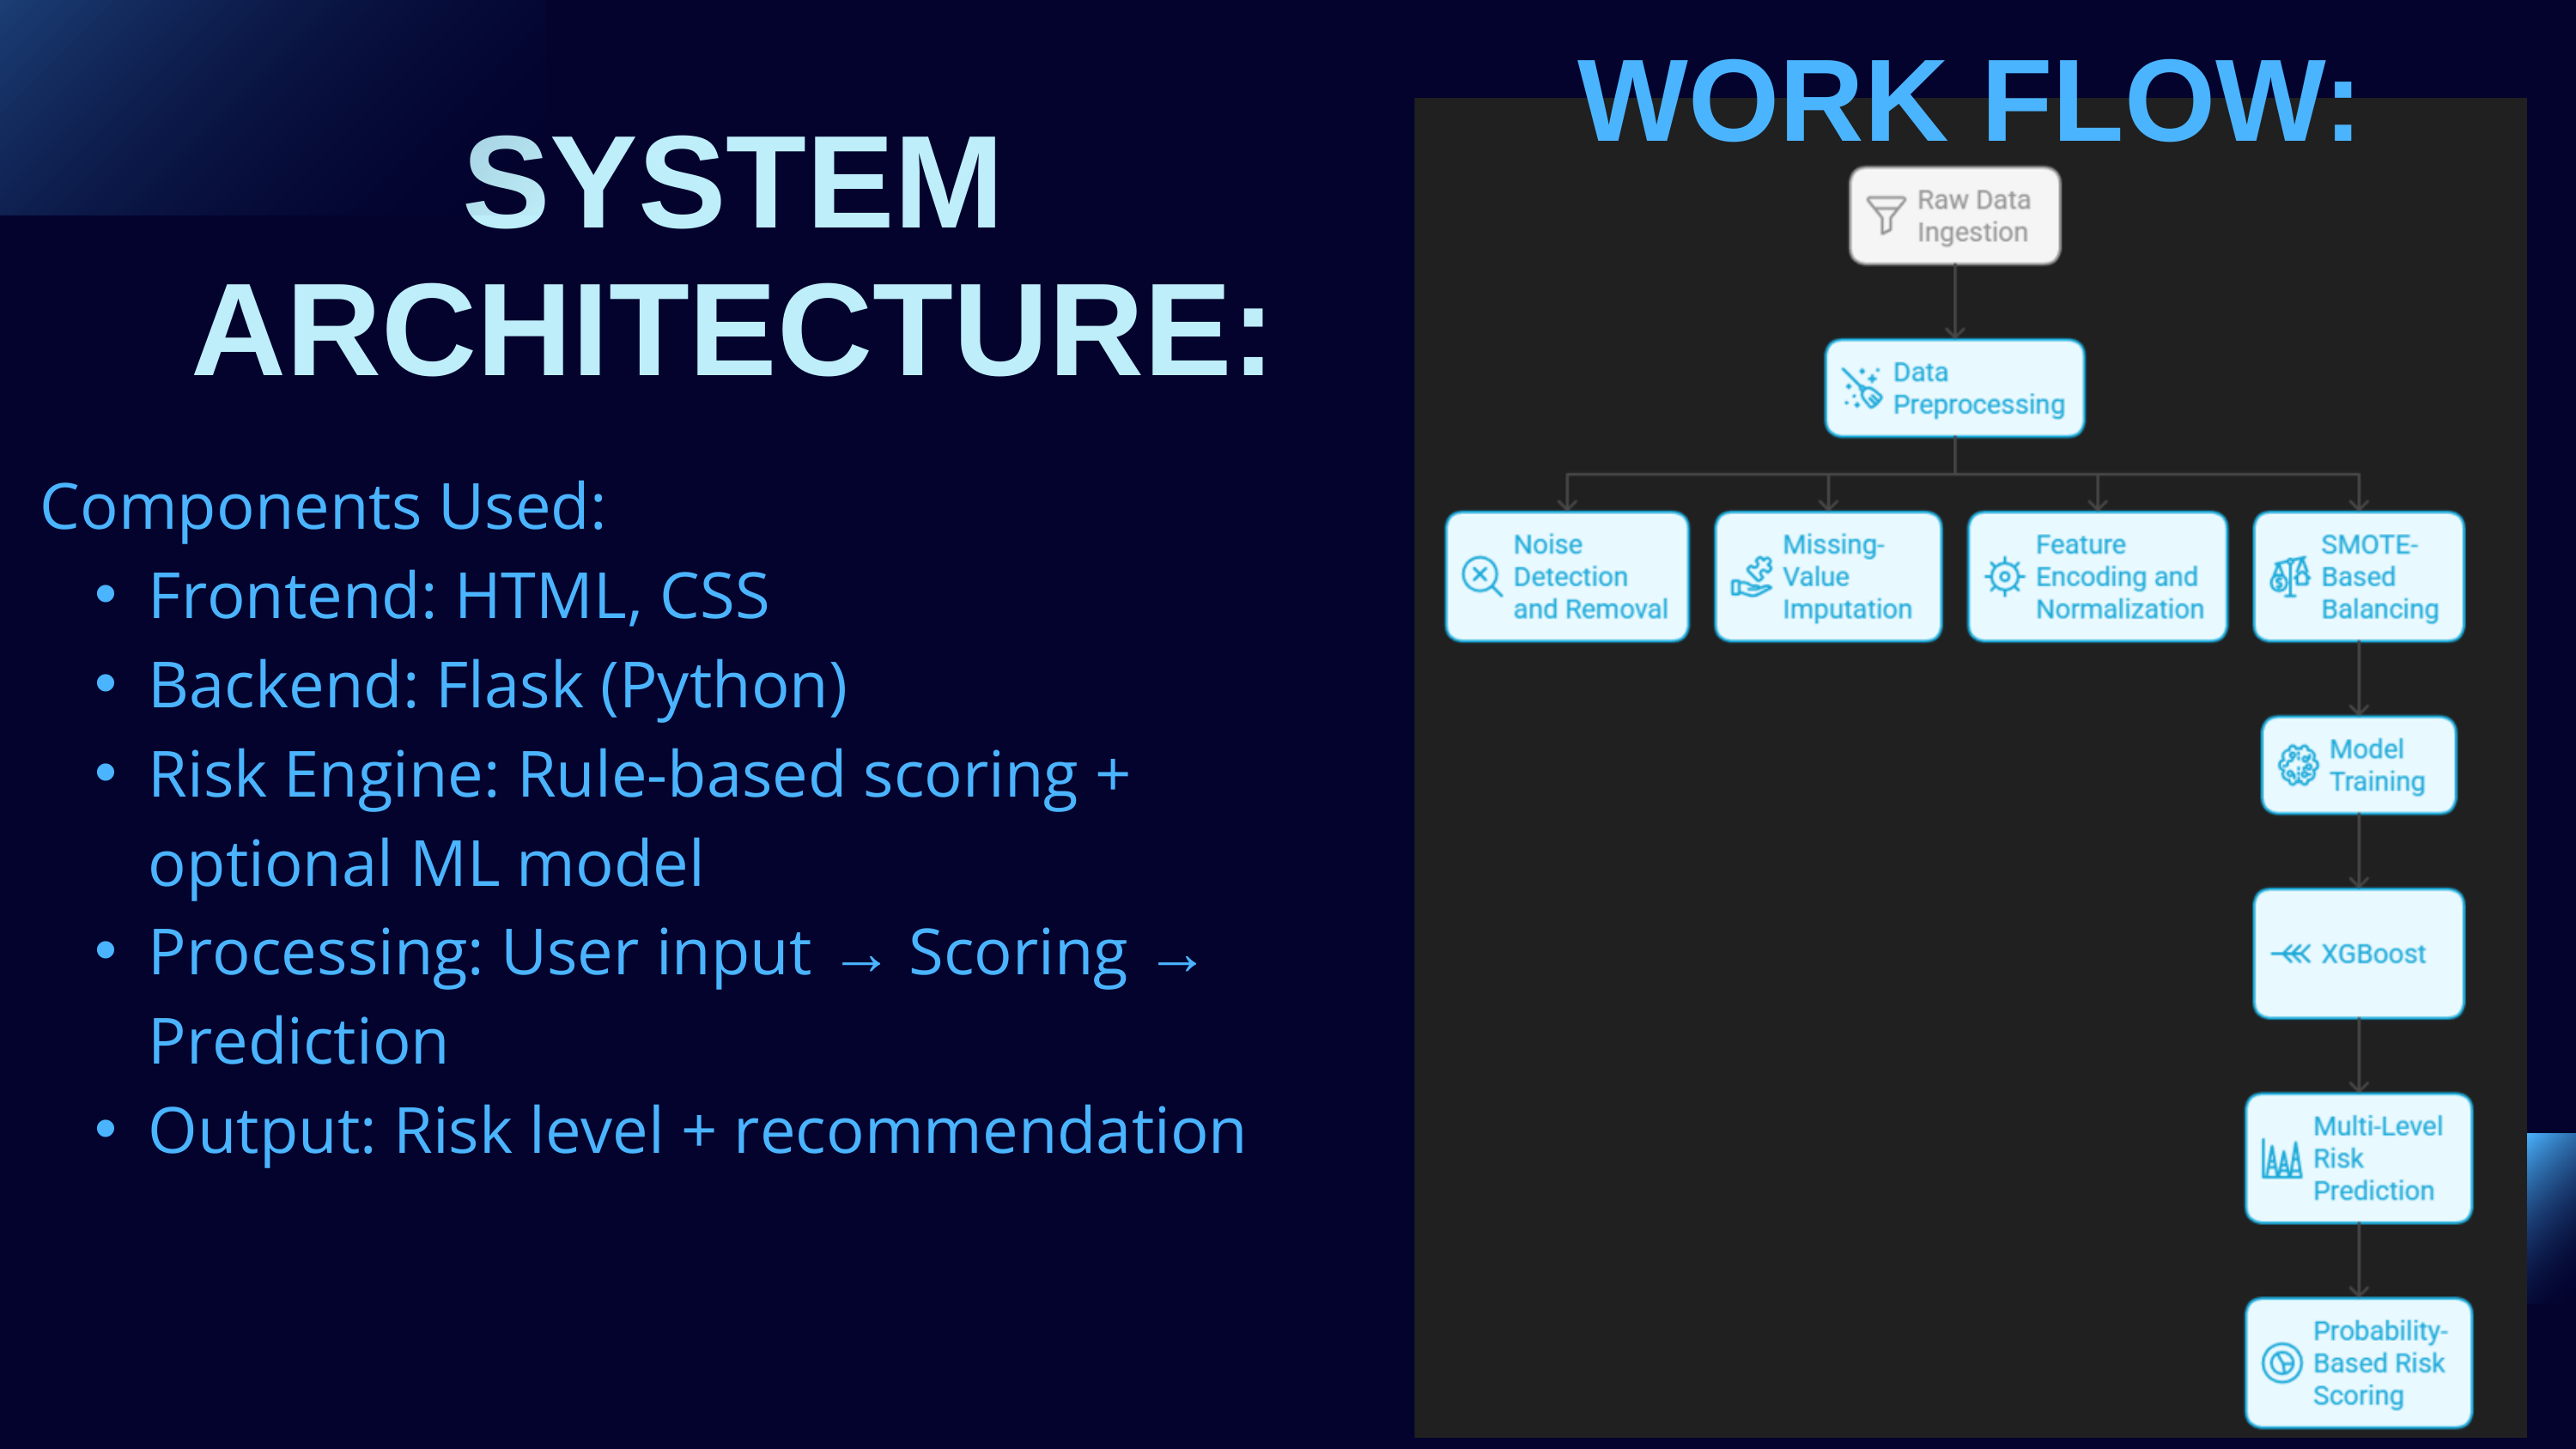

WORK FLOW:

SYSTEM ARCHITECTURE:
Components Used:
Frontend: HTML, CSS
Backend: Flask (Python)
Risk Engine: Rule-based scoring + optional ML model
Processing: User input → Scoring → Prediction
Output: Risk level + recommendation